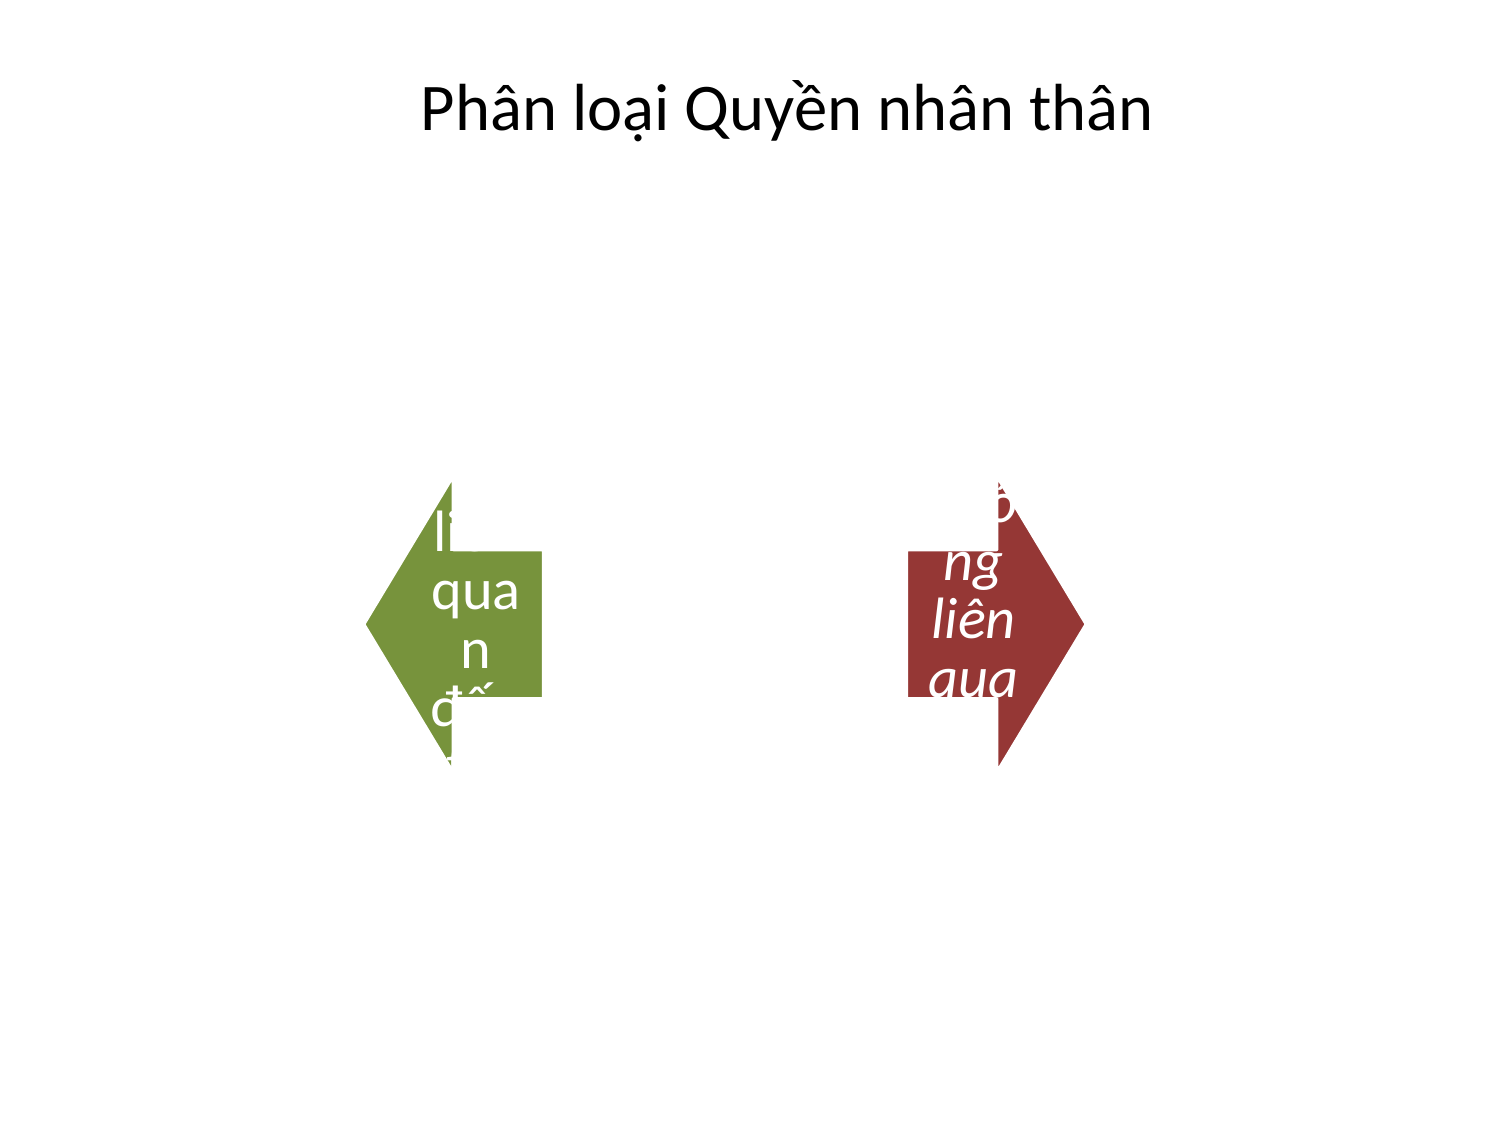

# Phân loại Quyền nhân thân
QNT liên quan đến tài sản
QNT không liên quan tài sản